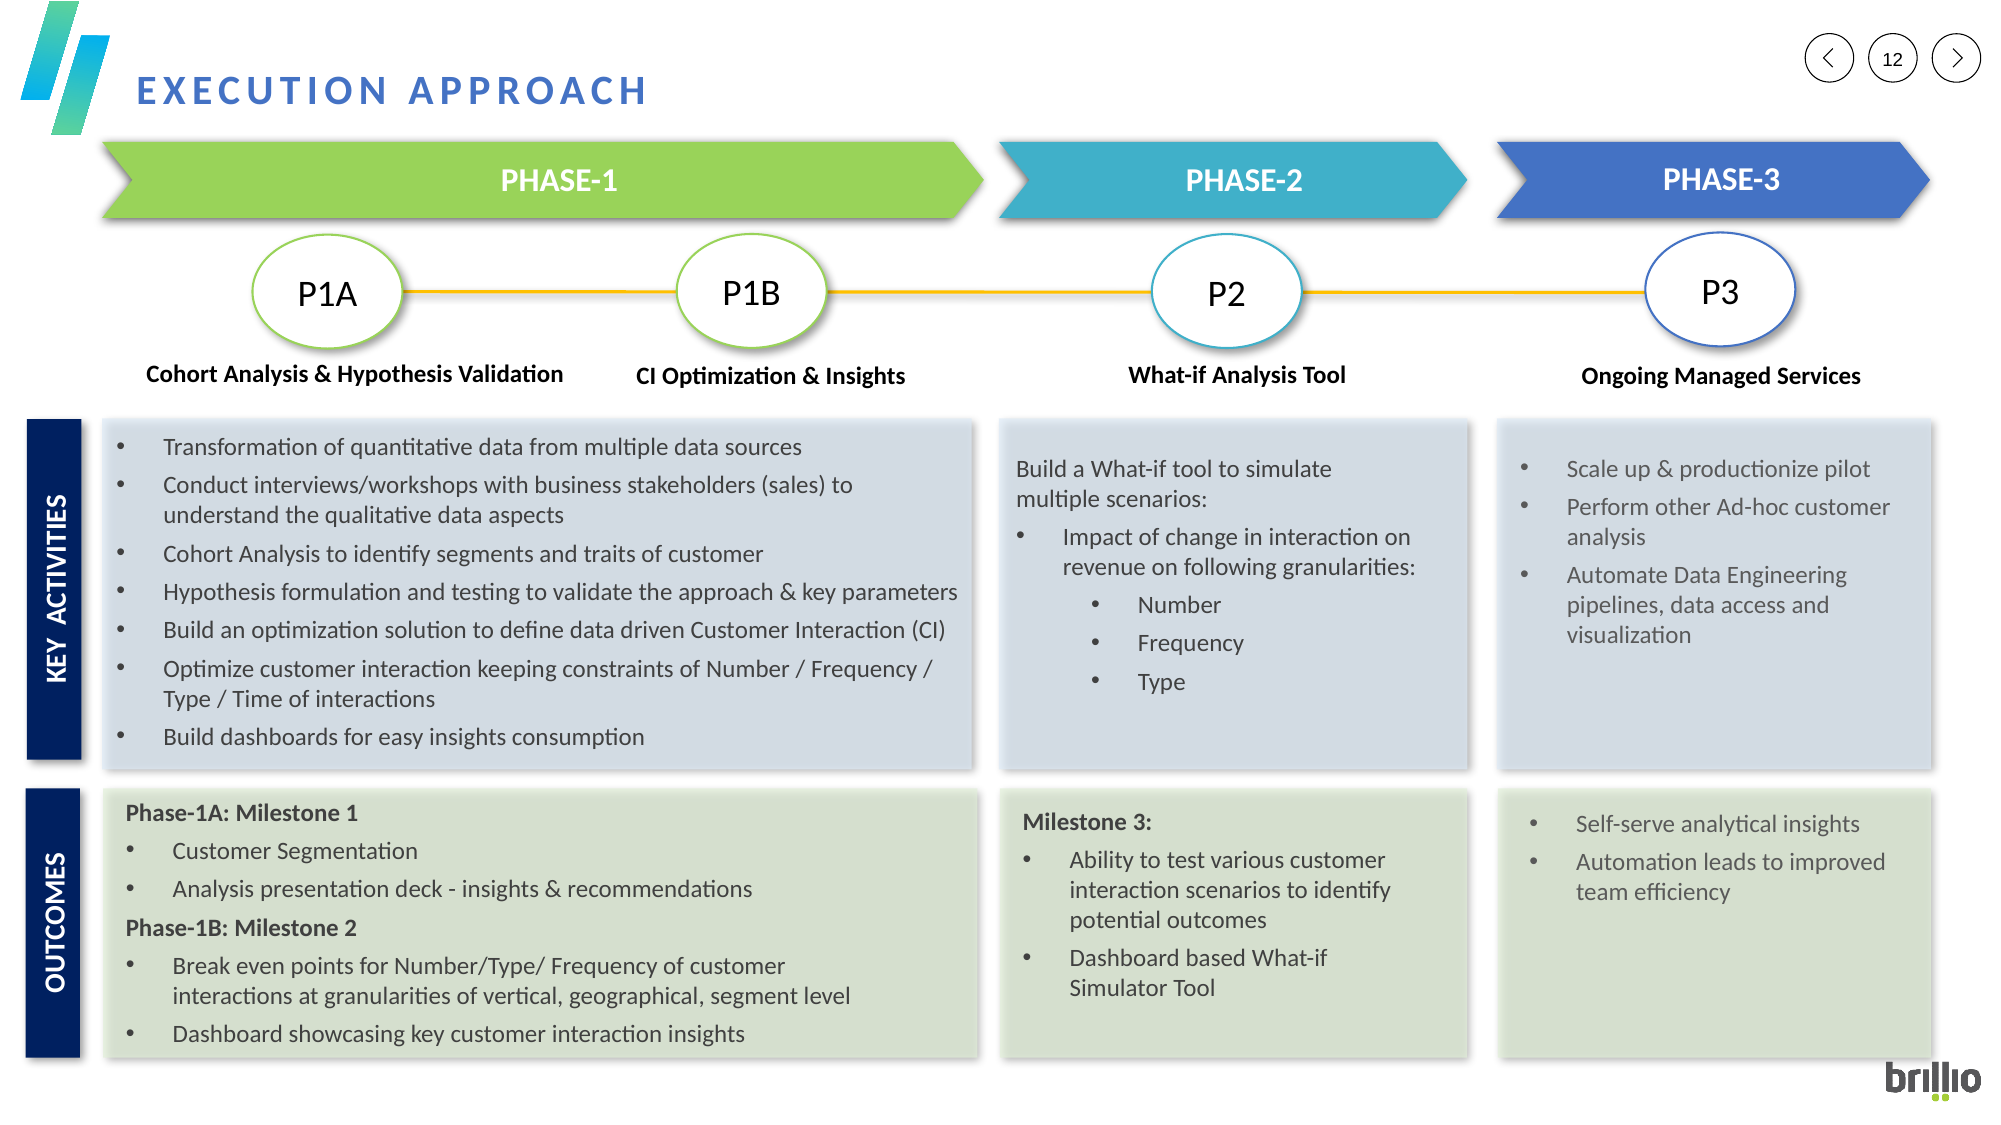

# EXECUTION APPROACH

PHASE-3
PHASE-2
PHASE-1
P3
P1B
P2
P1A
Cohort Analysis & Hypothesis Validation
What-if Analysis Tool
CI Optimization & Insights
Ongoing Managed Services

Transformation of quantitative data from multiple data sources
Conduct interviews/workshops with business stakeholders (sales) to understand the qualitative data aspects
Cohort Analysis to identify segments and traits of customer
Hypothesis formulation and testing to validate the approach & key parameters
Build an optimization solution to define data driven Customer Interaction (CI)
Optimize customer interaction keeping constraints of Number / Frequency / Type / Time of interactions
Build dashboards for easy insights consumption

Build a What-if tool to simulate multiple scenarios:
Impact of change in interaction on revenue on following granularities:
Number
Frequency
Type

Scale up & productionize pilot
Perform other Ad-hoc customer analysis
Automate Data Engineering pipelines, data access and visualization
KEY  ACTIVITIES

Phase-1A: Milestone 1
Customer Segmentation
Analysis presentation deck - insights & recommendations
Phase-1B: Milestone 2
Break even points for Number/Type/ Frequency of customer interactions at granularities of vertical, geographical, segment level
Dashboard showcasing key customer interaction insights
Milestone 3:
Ability to test various customer interaction scenarios to identify potential outcomes
Dashboard based What-if Simulator Tool
Self-serve analytical insights
Automation leads to improved team efficiency
OUTCOMES